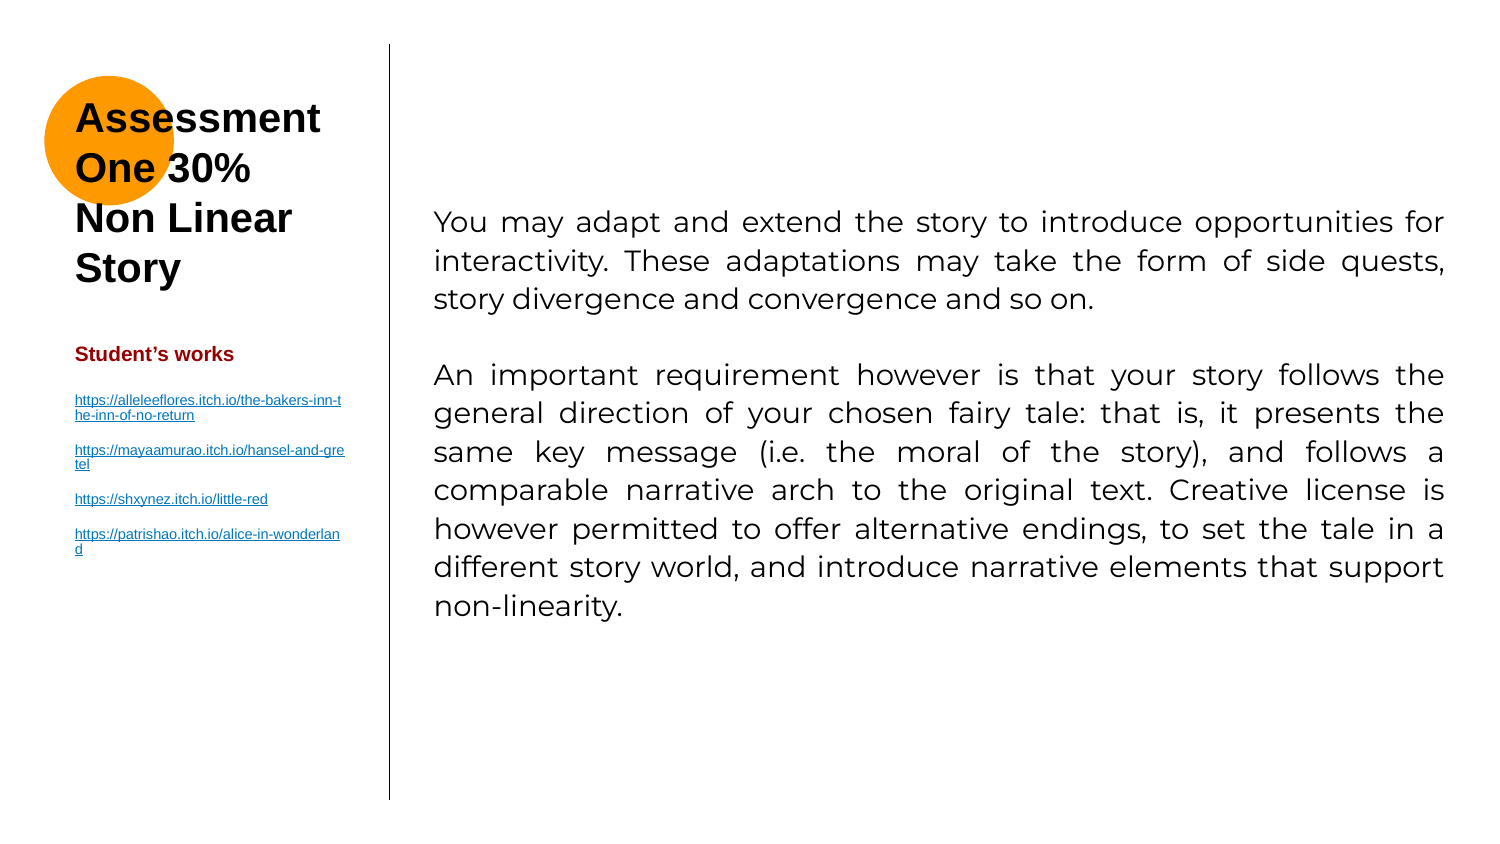

# You may adapt and extend the story to introduce opportunities for interactivity. These adaptations may take the form of side quests, story divergence and convergence and so on.
An important requirement however is that your story follows the general direction of your chosen fairy tale: that is, it presents the same key message (i.e. the moral of the story), and follows a comparable narrative arch to the original text. Creative license is however permitted to offer alternative endings, to set the tale in a different story world, and introduce narrative elements that support non-linearity.

Assessment
One 30%
Non Linear Story

Student’s works

https://alleleeflores.itch.io/the-bakers-inn-the-inn-of-no-return

https://mayaamurao.itch.io/hansel-and-gretel

https://shxynez.itch.io/little-red

https://patrishao.itch.io/alice-in-wonderland